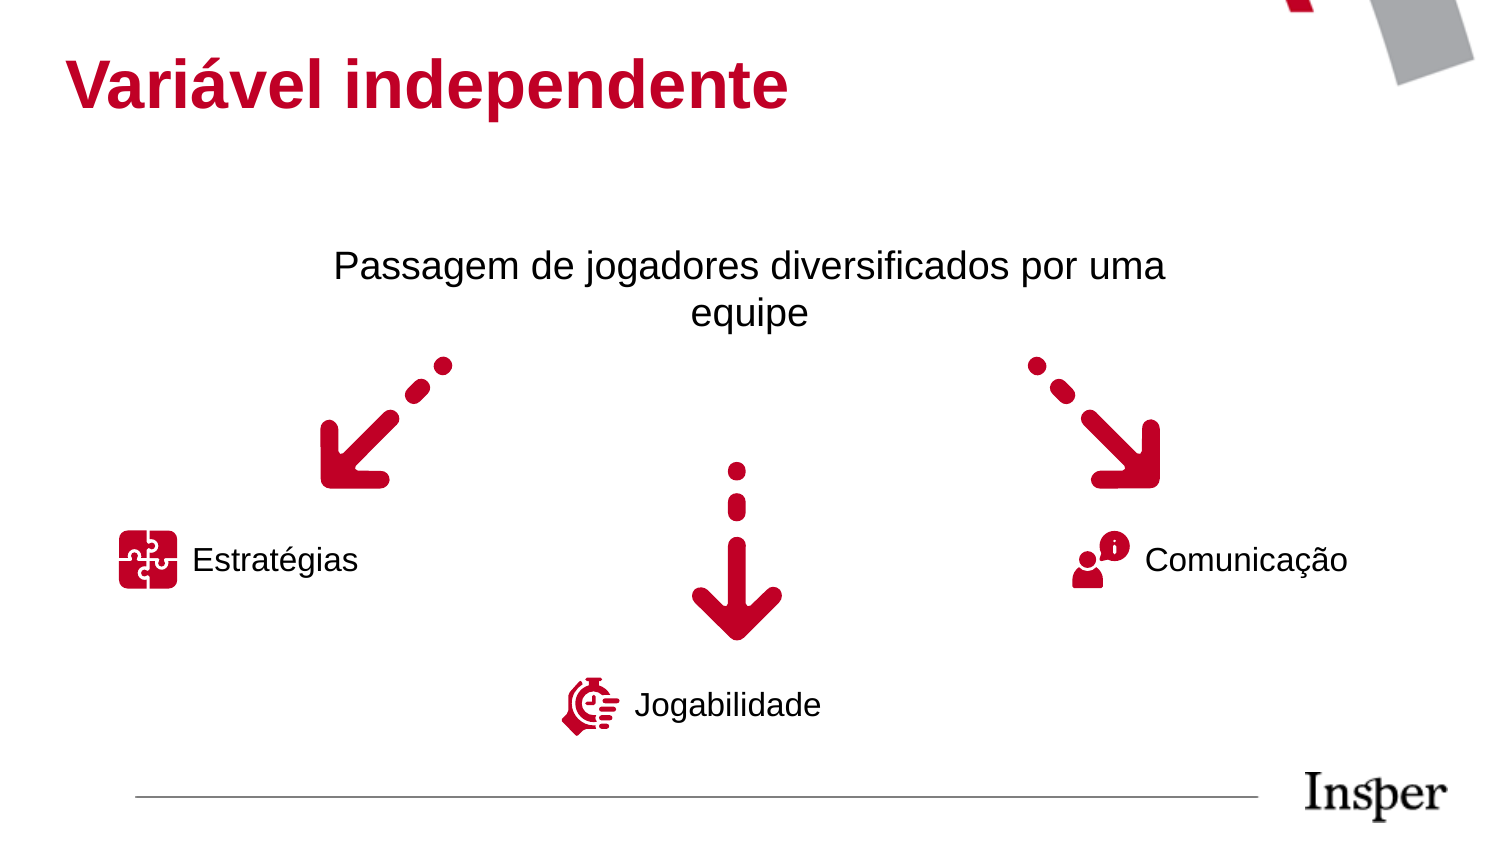

Variável independente
Passagem de jogadores diversificados por uma equipe

Estratégias

Comunicação

Jogabilidade